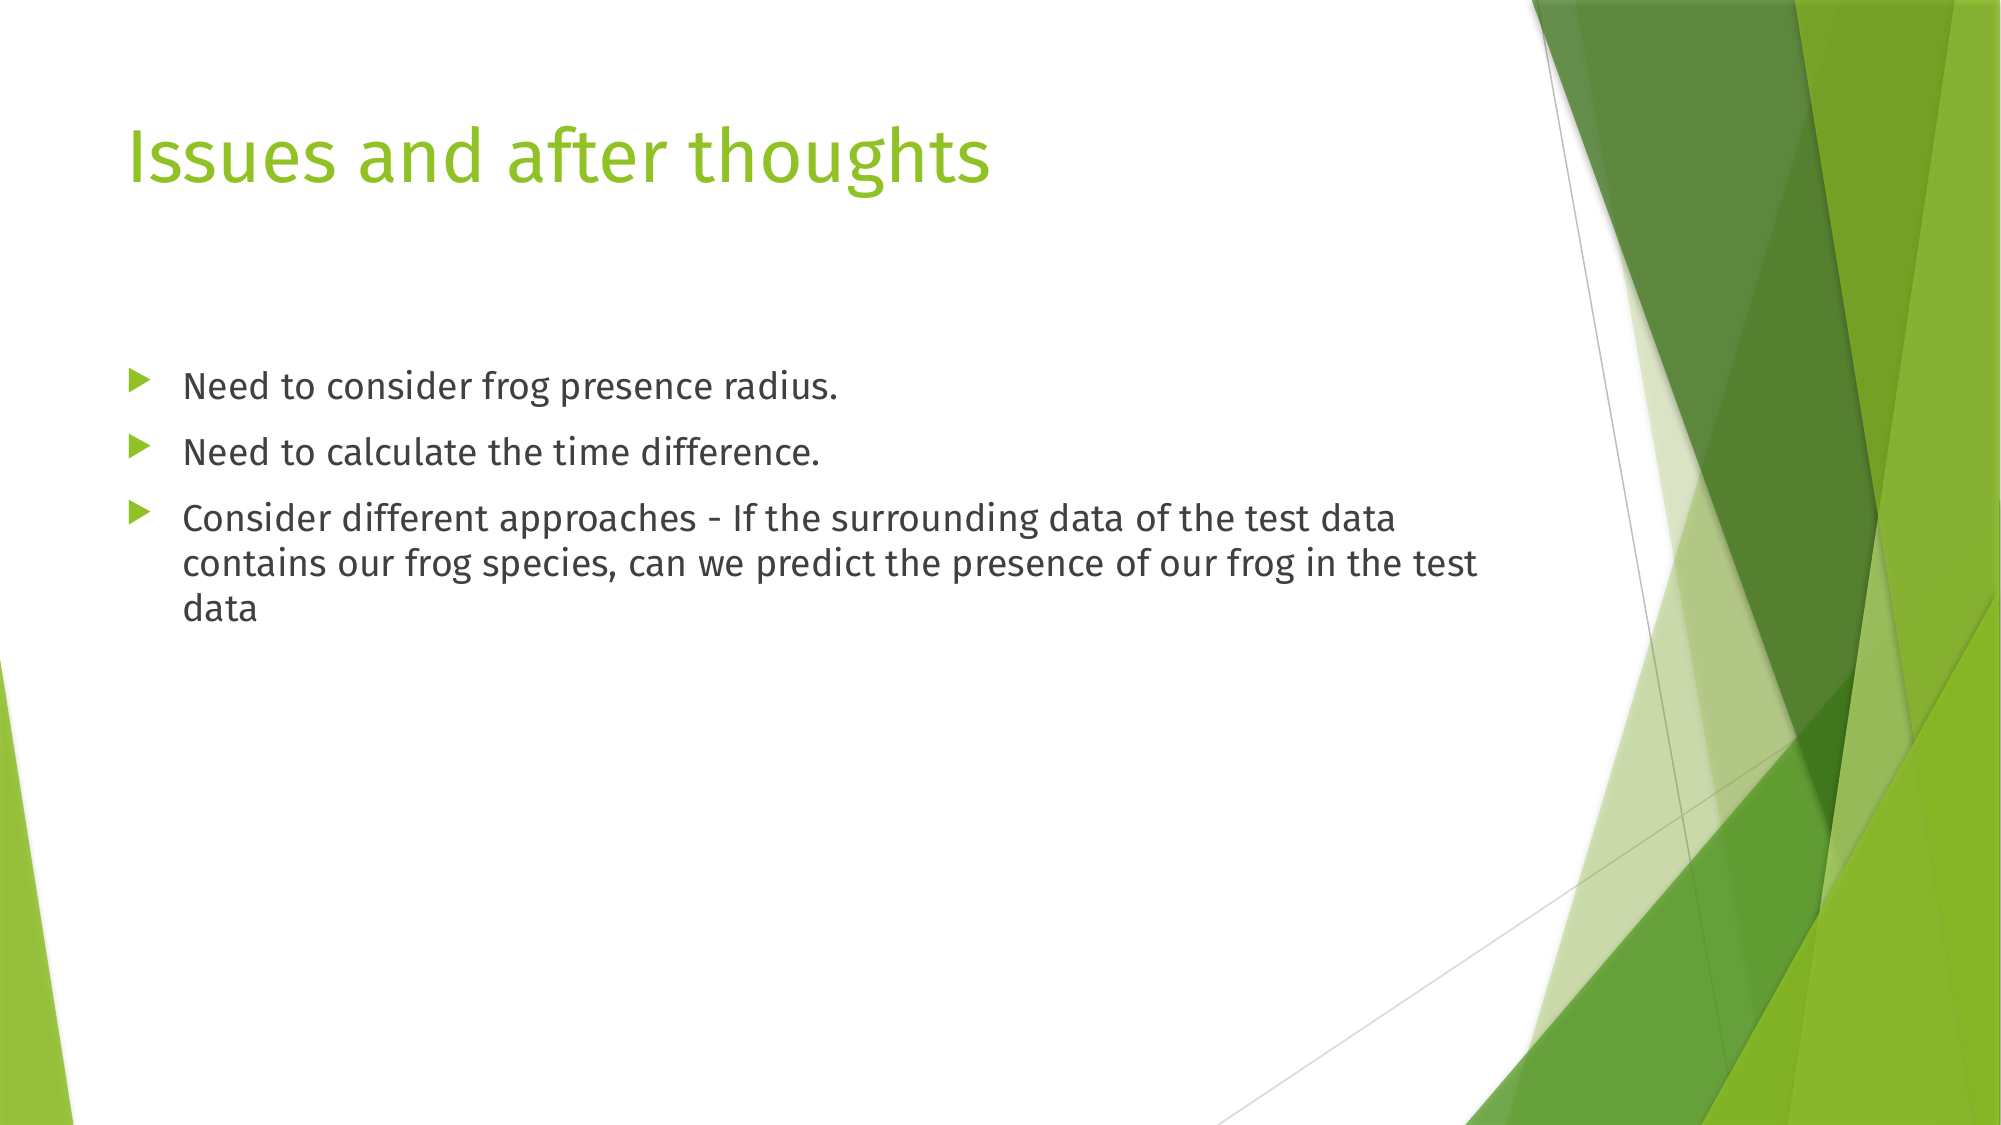

# Issues and after thoughts
Need to consider frog presence radius.
Need to calculate the time difference.
Consider different approaches - If the surrounding data of the test data contains our frog species, can we predict the presence of our frog in the test data